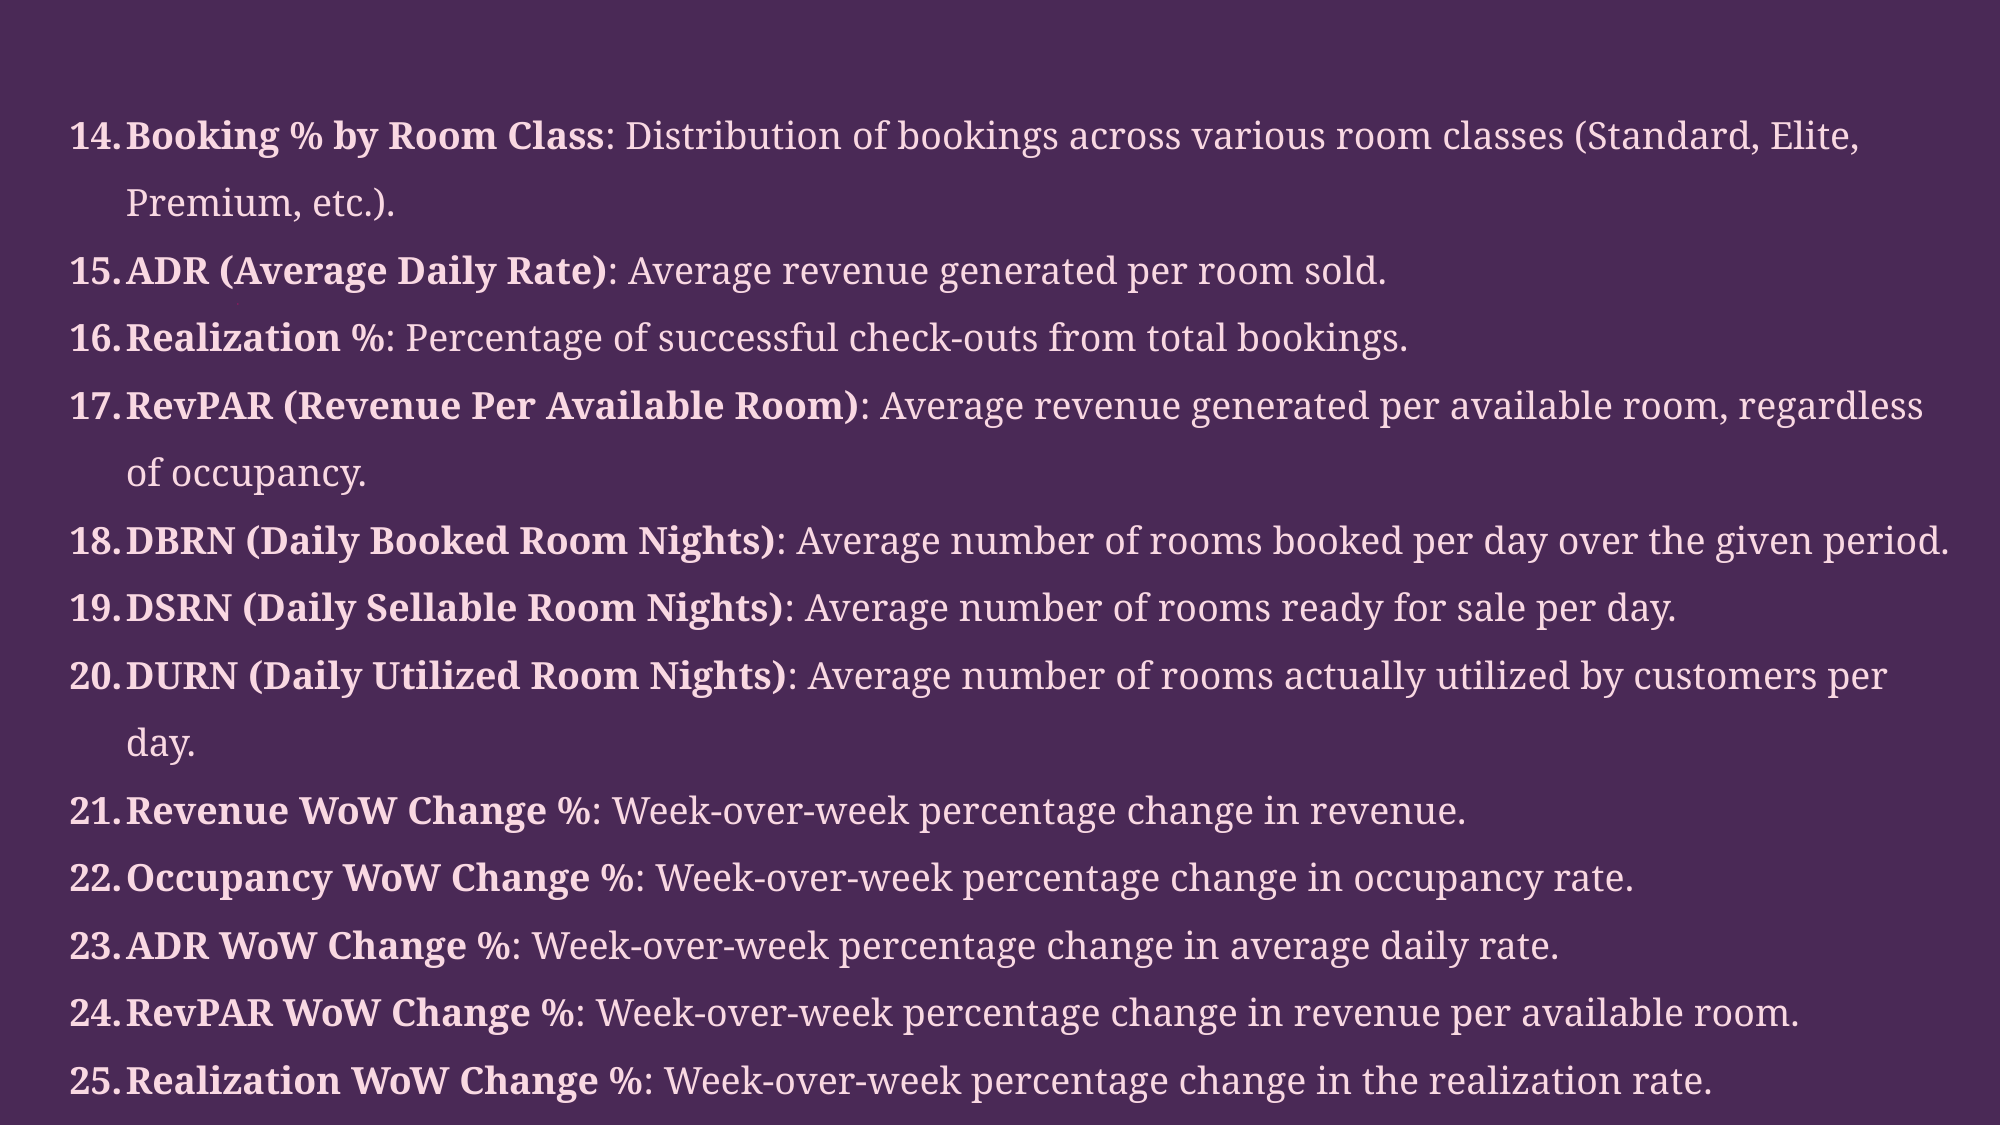

Booking % by Room Class: Distribution of bookings across various room classes (Standard, Elite, Premium, etc.).
ADR (Average Daily Rate): Average revenue generated per room sold.
Realization %: Percentage of successful check-outs from total bookings.
RevPAR (Revenue Per Available Room): Average revenue generated per available room, regardless of occupancy.
DBRN (Daily Booked Room Nights): Average number of rooms booked per day over the given period.
DSRN (Daily Sellable Room Nights): Average number of rooms ready for sale per day.
DURN (Daily Utilized Room Nights): Average number of rooms actually utilized by customers per day.
Revenue WoW Change %: Week-over-week percentage change in revenue.
Occupancy WoW Change %: Week-over-week percentage change in occupancy rate.
ADR WoW Change %: Week-over-week percentage change in average daily rate.
RevPAR WoW Change %: Week-over-week percentage change in revenue per available room.
Realization WoW Change %: Week-over-week percentage change in the realization rate.
DSRN WoW Change %: Week-over-week percentage change in sellable room nights.